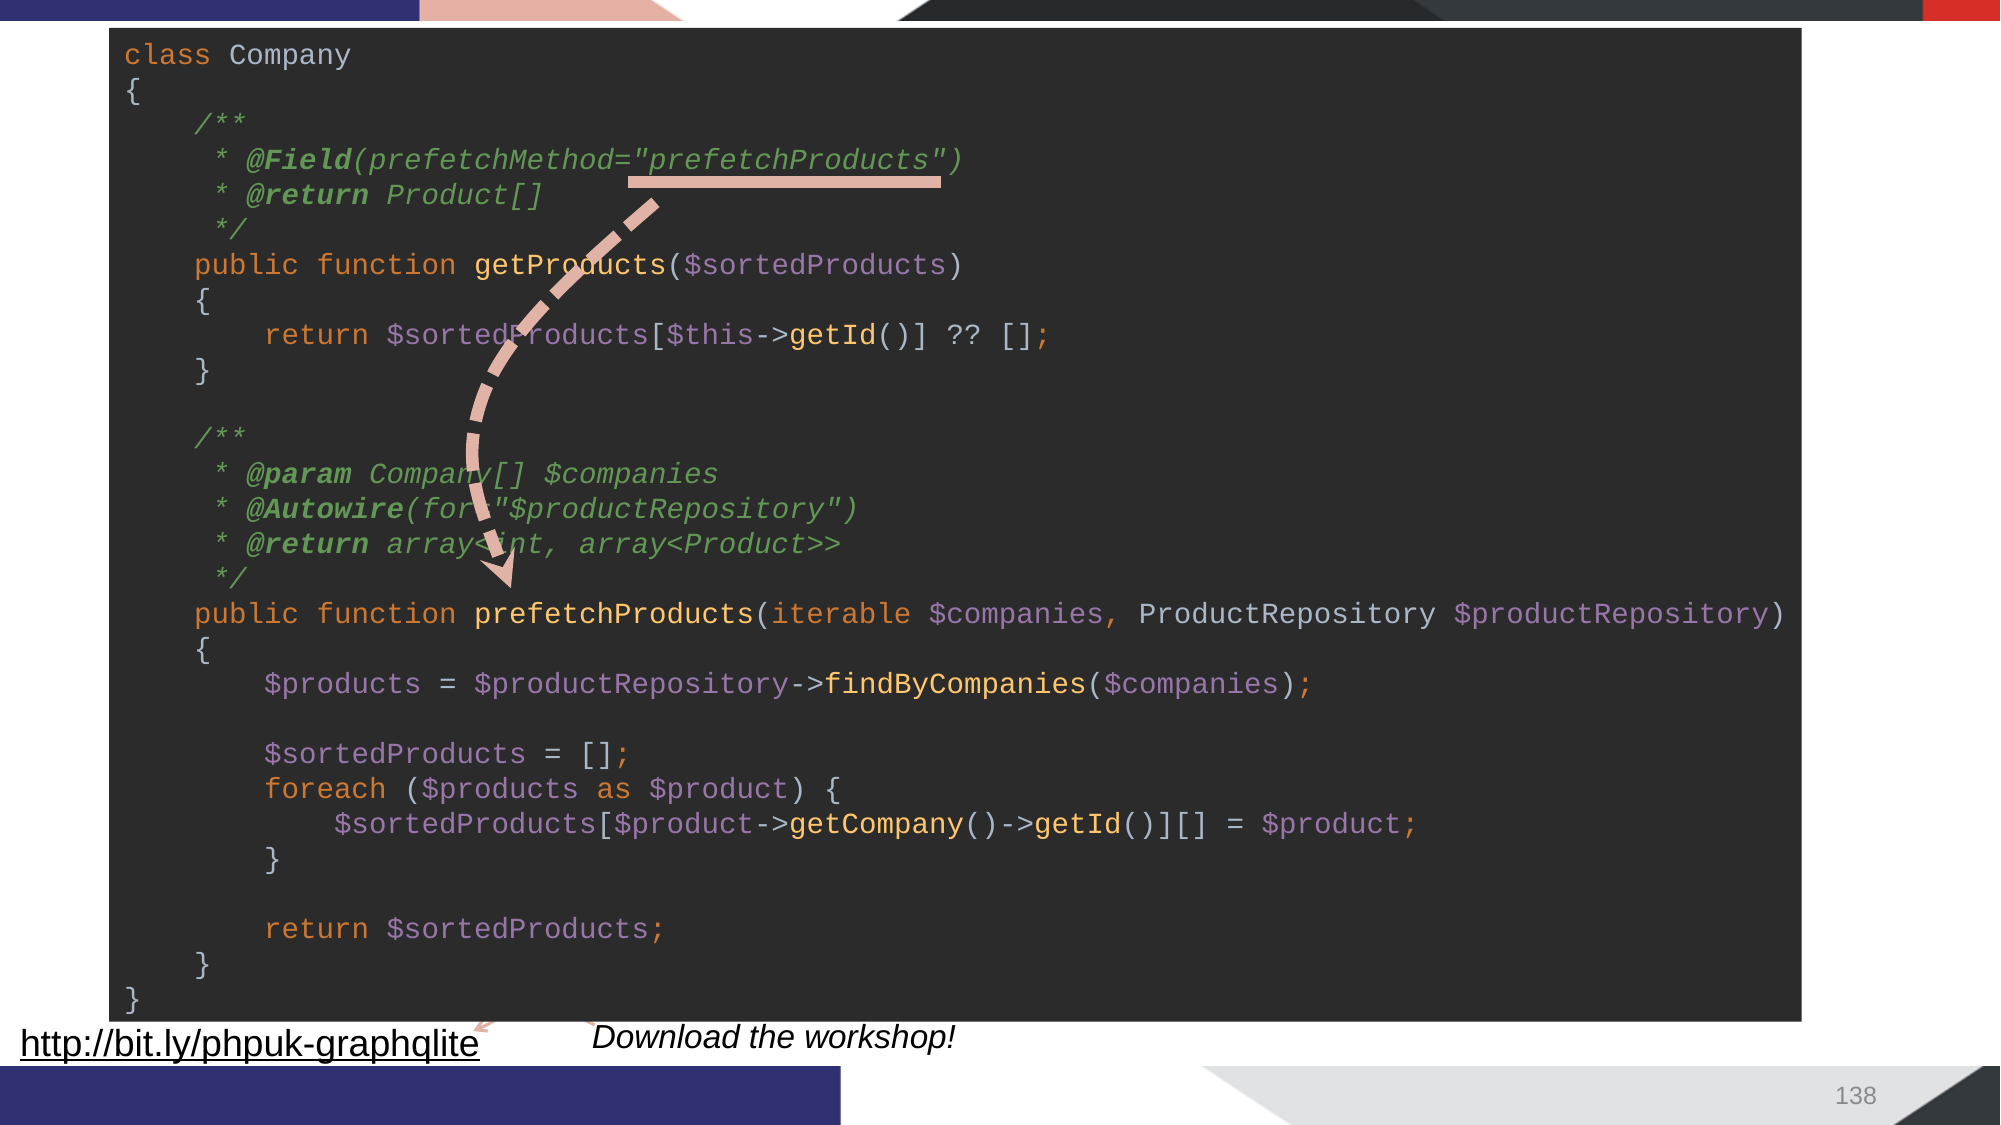

class Company
{
    /**
     * @Field(prefetchMethod="prefetchProducts")
     * @return Product[]
     */
    public function getProducts($sortedProducts)
    {
        return $sortedProducts[$this->getId()] ?? [];
    }
    /**
     * @param Company[] $companies
     * @Autowire(for="$productRepository")
     * @return array<int, array<Product>>
     */
    public function prefetchProducts(iterable $companies, ProductRepository $productRepository)
    {
        $products = $productRepository->findByCompanies($companies);
        $sortedProducts = [];
        foreach ($products as $product) {
            $sortedProducts[$product->getCompany()->getId()][] = $product;
        }
        return $sortedProducts;
    }
}
# Performance

138